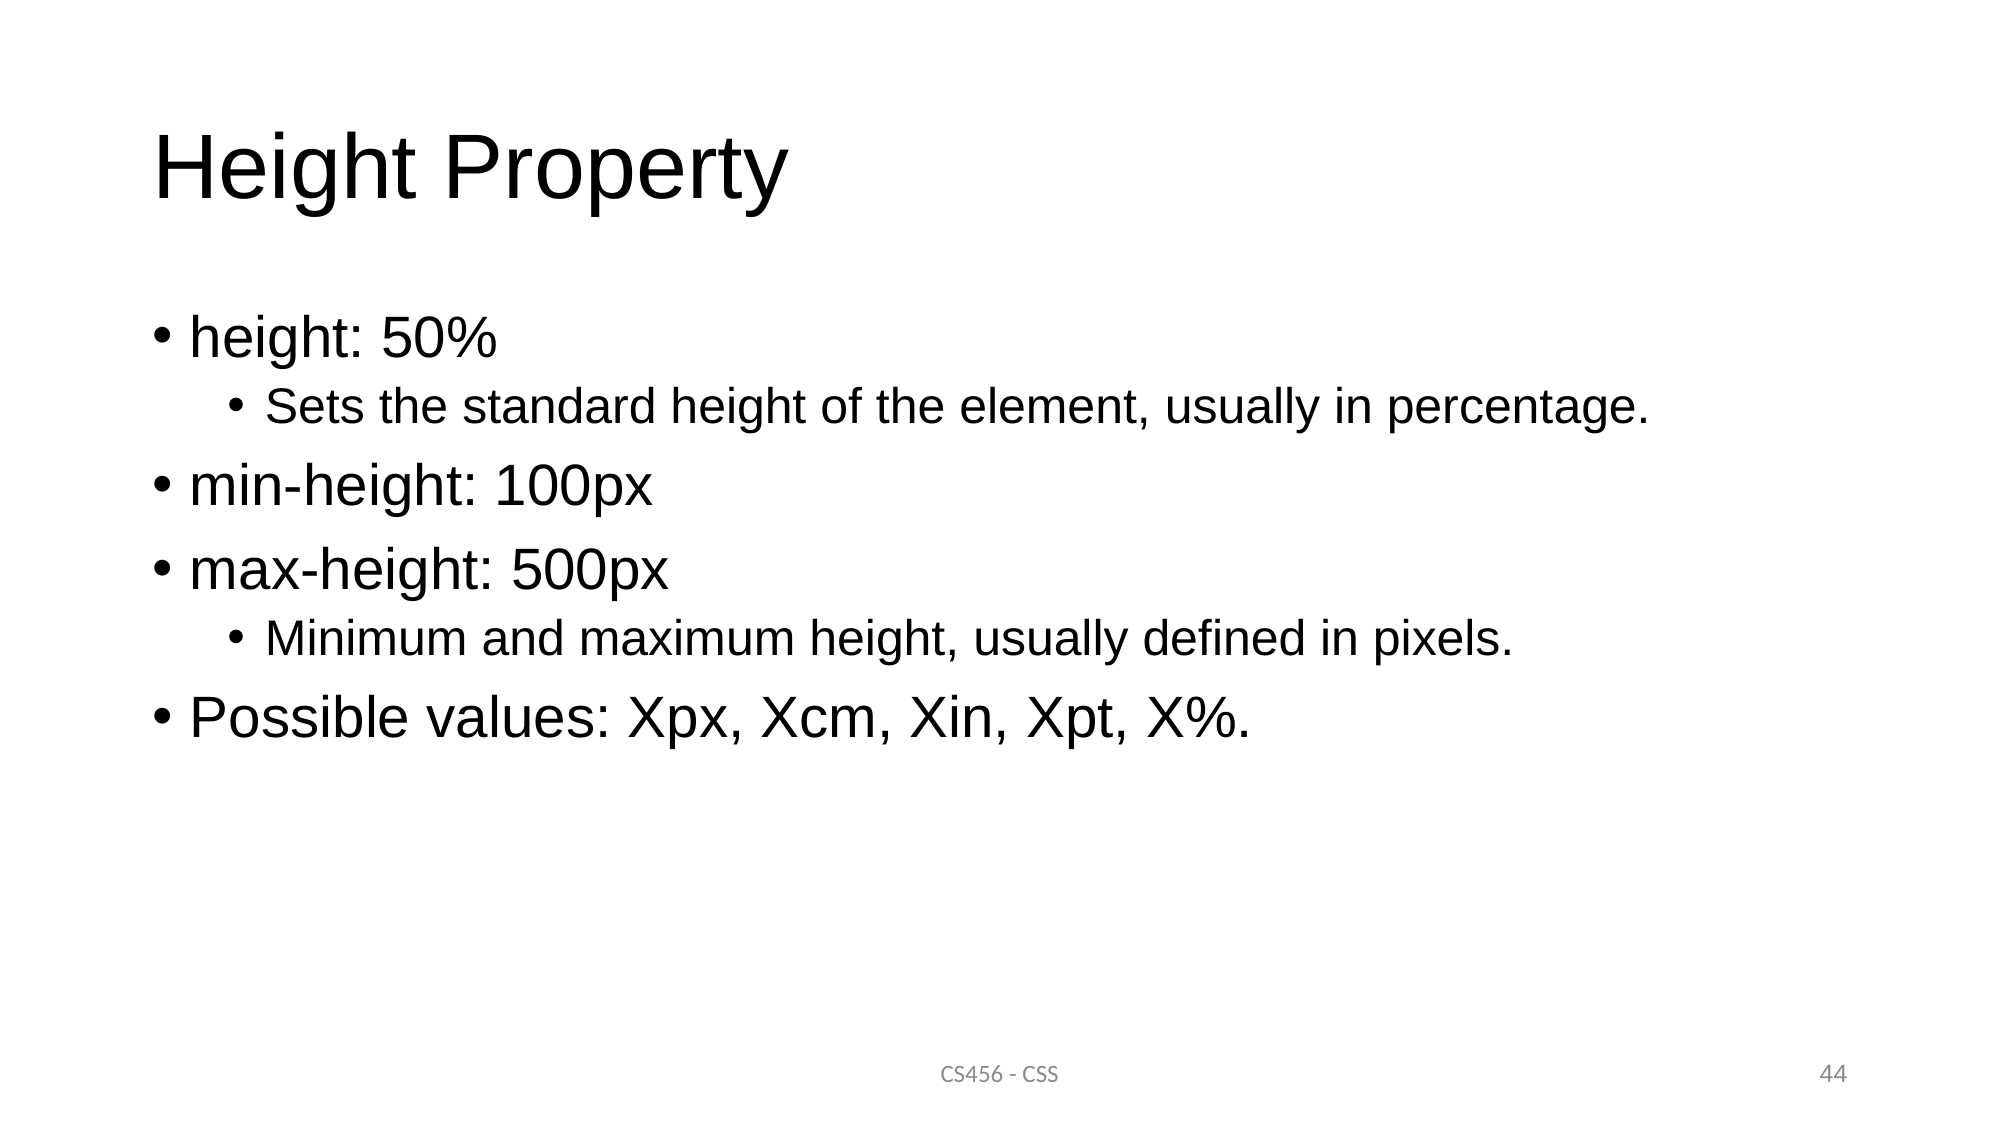

# Height Property
height: 50%
Sets the standard height of the element, usually in percentage.
min-height: 100px
max-height: 500px
Minimum and maximum height, usually defined in pixels.
Possible values: Xpx, Xcm, Xin, Xpt, X%.

CS456 - CSS
44